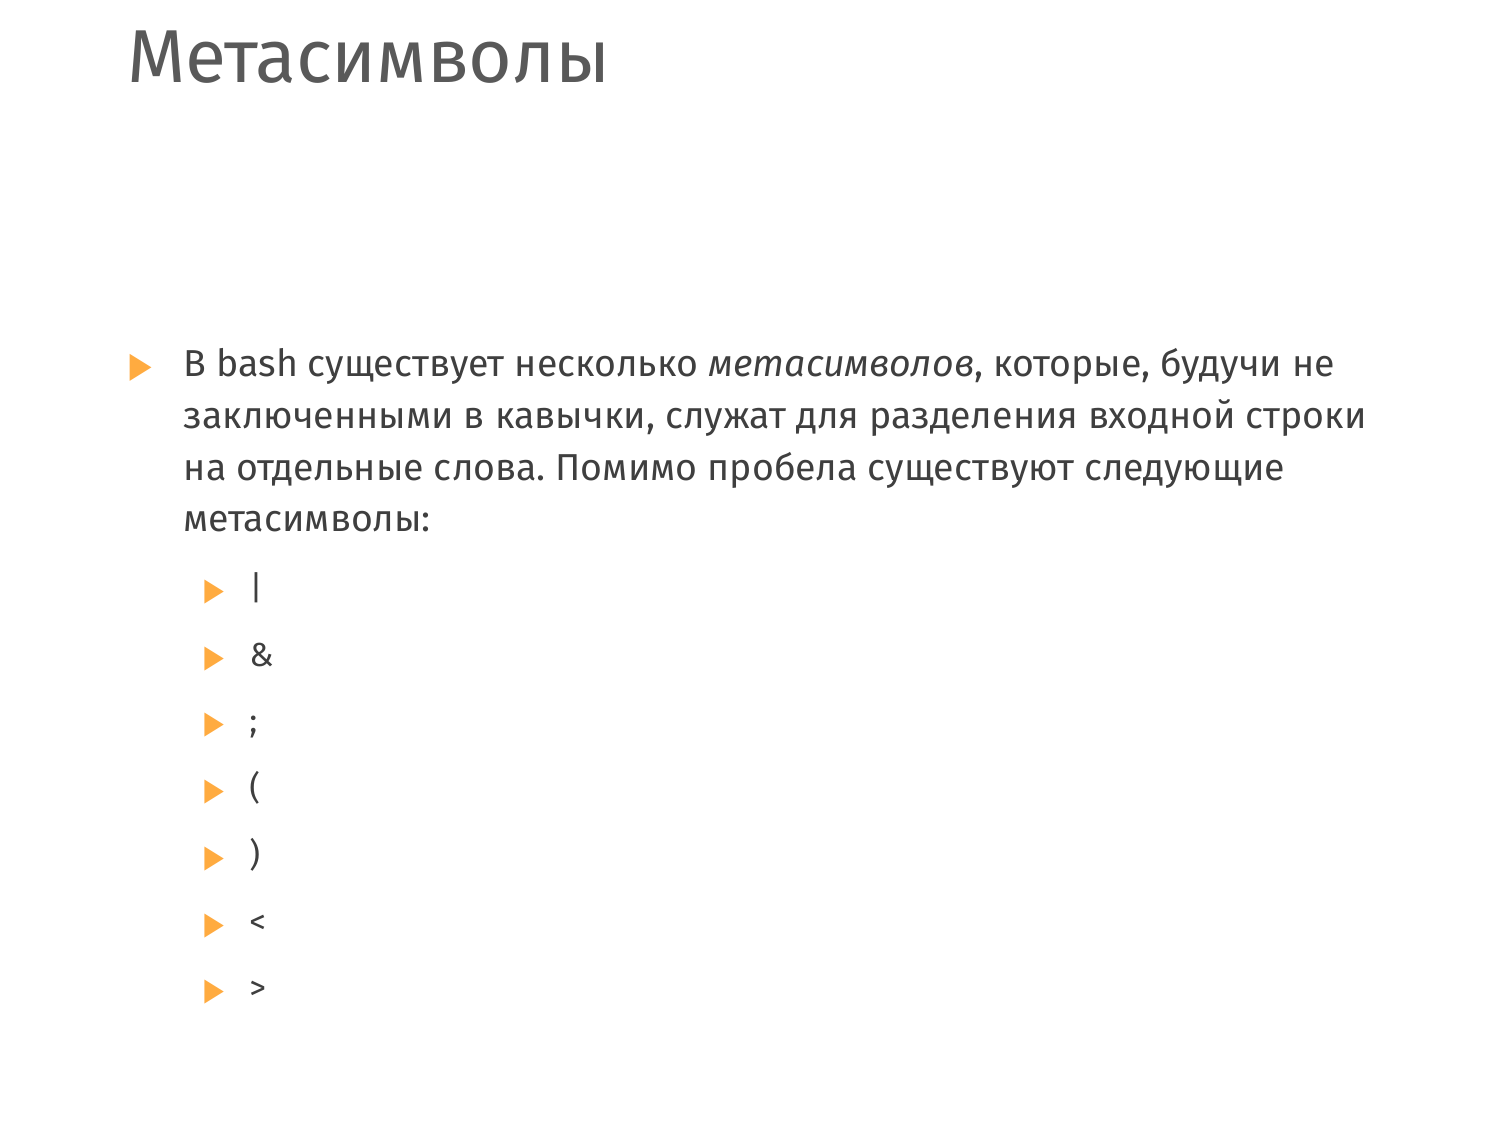

# Метасимволы
В bash существует несколько метасимволов, которые, будучи не заключенными в кавычки, служат для разделения входной строки на отдельные слова. Помимо пробела существуют следующие метасимволы:
|
&
;
(
)
<
>